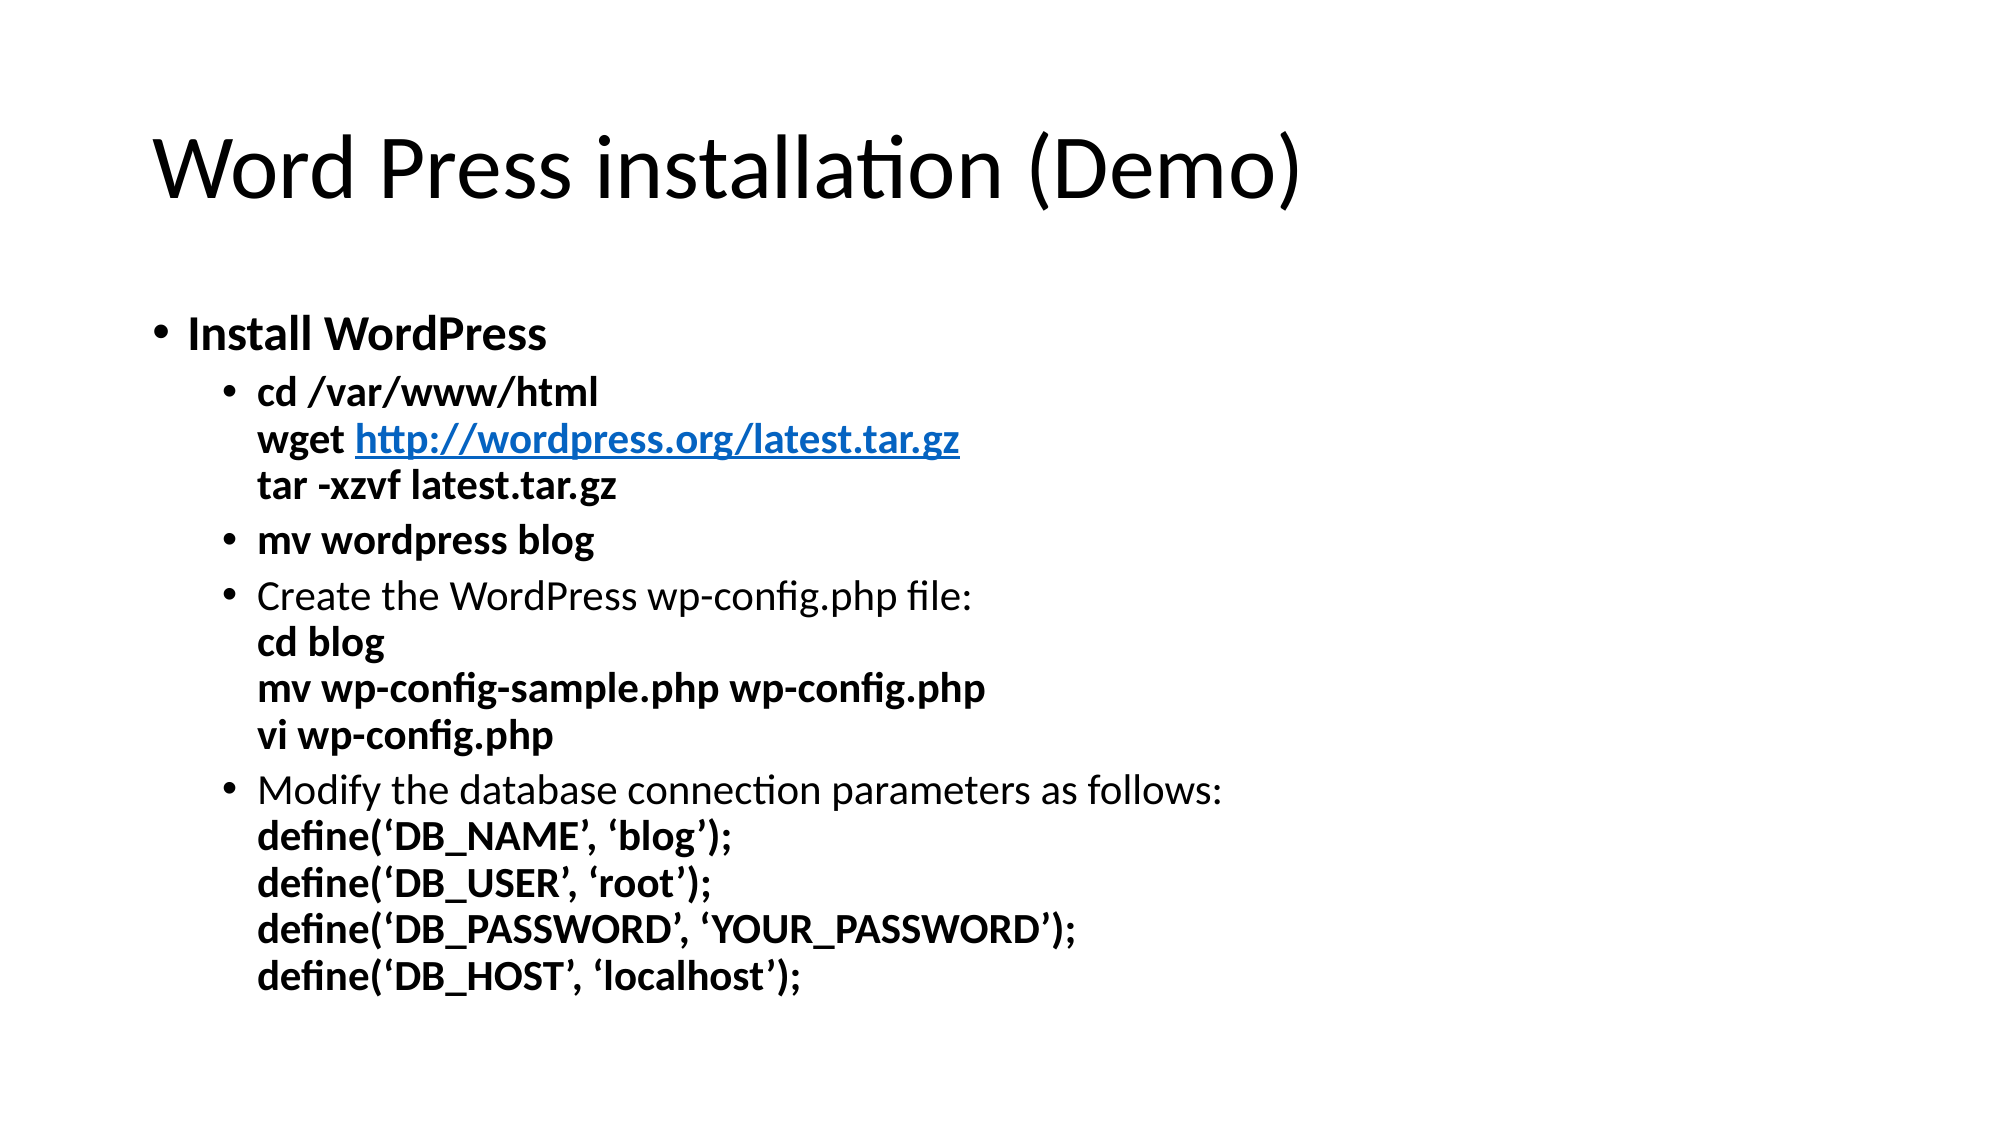

# Word Press installation (Demo)
Install WordPress
cd /var/www/html
wget http://wordpress.org/latest.tar.gz
tar -xzvf latest.tar.gz
mv wordpress blog
Create the WordPress wp-config.php file: 
cd blog
mv wp-config-sample.php wp-config.php
vi wp-config.php
Modify the database connection parameters as follows:
define(‘DB_NAME’, ‘blog’);
define(‘DB_USER’, ‘root’);
define(‘DB_PASSWORD’, ‘YOUR_PASSWORD’);
define(‘DB_HOST’, ‘localhost’);